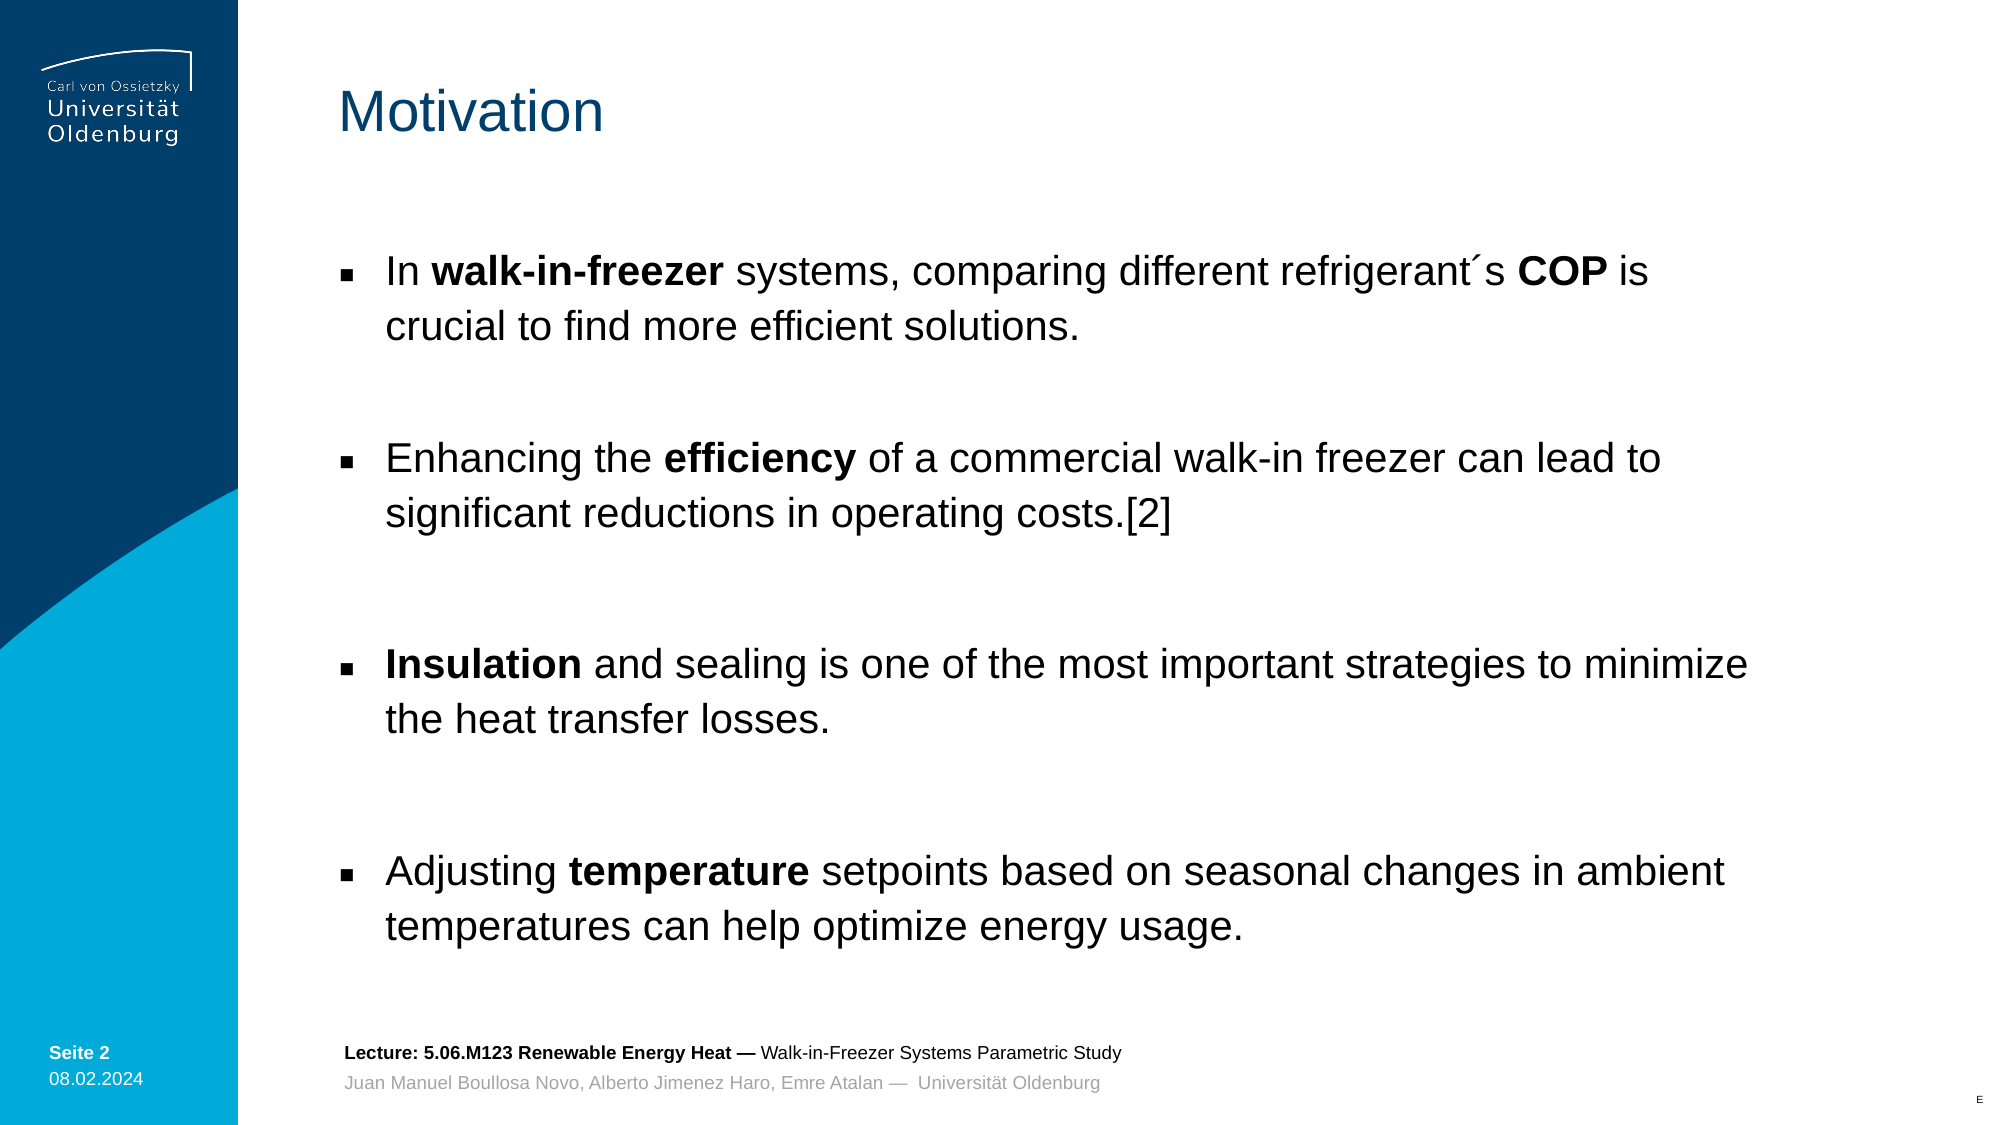

Motivation
In walk-in-freezer systems, comparing different refrigerant´s COP is crucial to find more efficient solutions.

Enhancing the efficiency of a commercial walk-in freezer can lead to significant reductions in operating costs.[2]

Insulation and sealing is one of the most important strategies to minimize the heat transfer losses.

Adjusting temperature setpoints based on seasonal changes in ambient temperatures can help optimize energy usage.

E